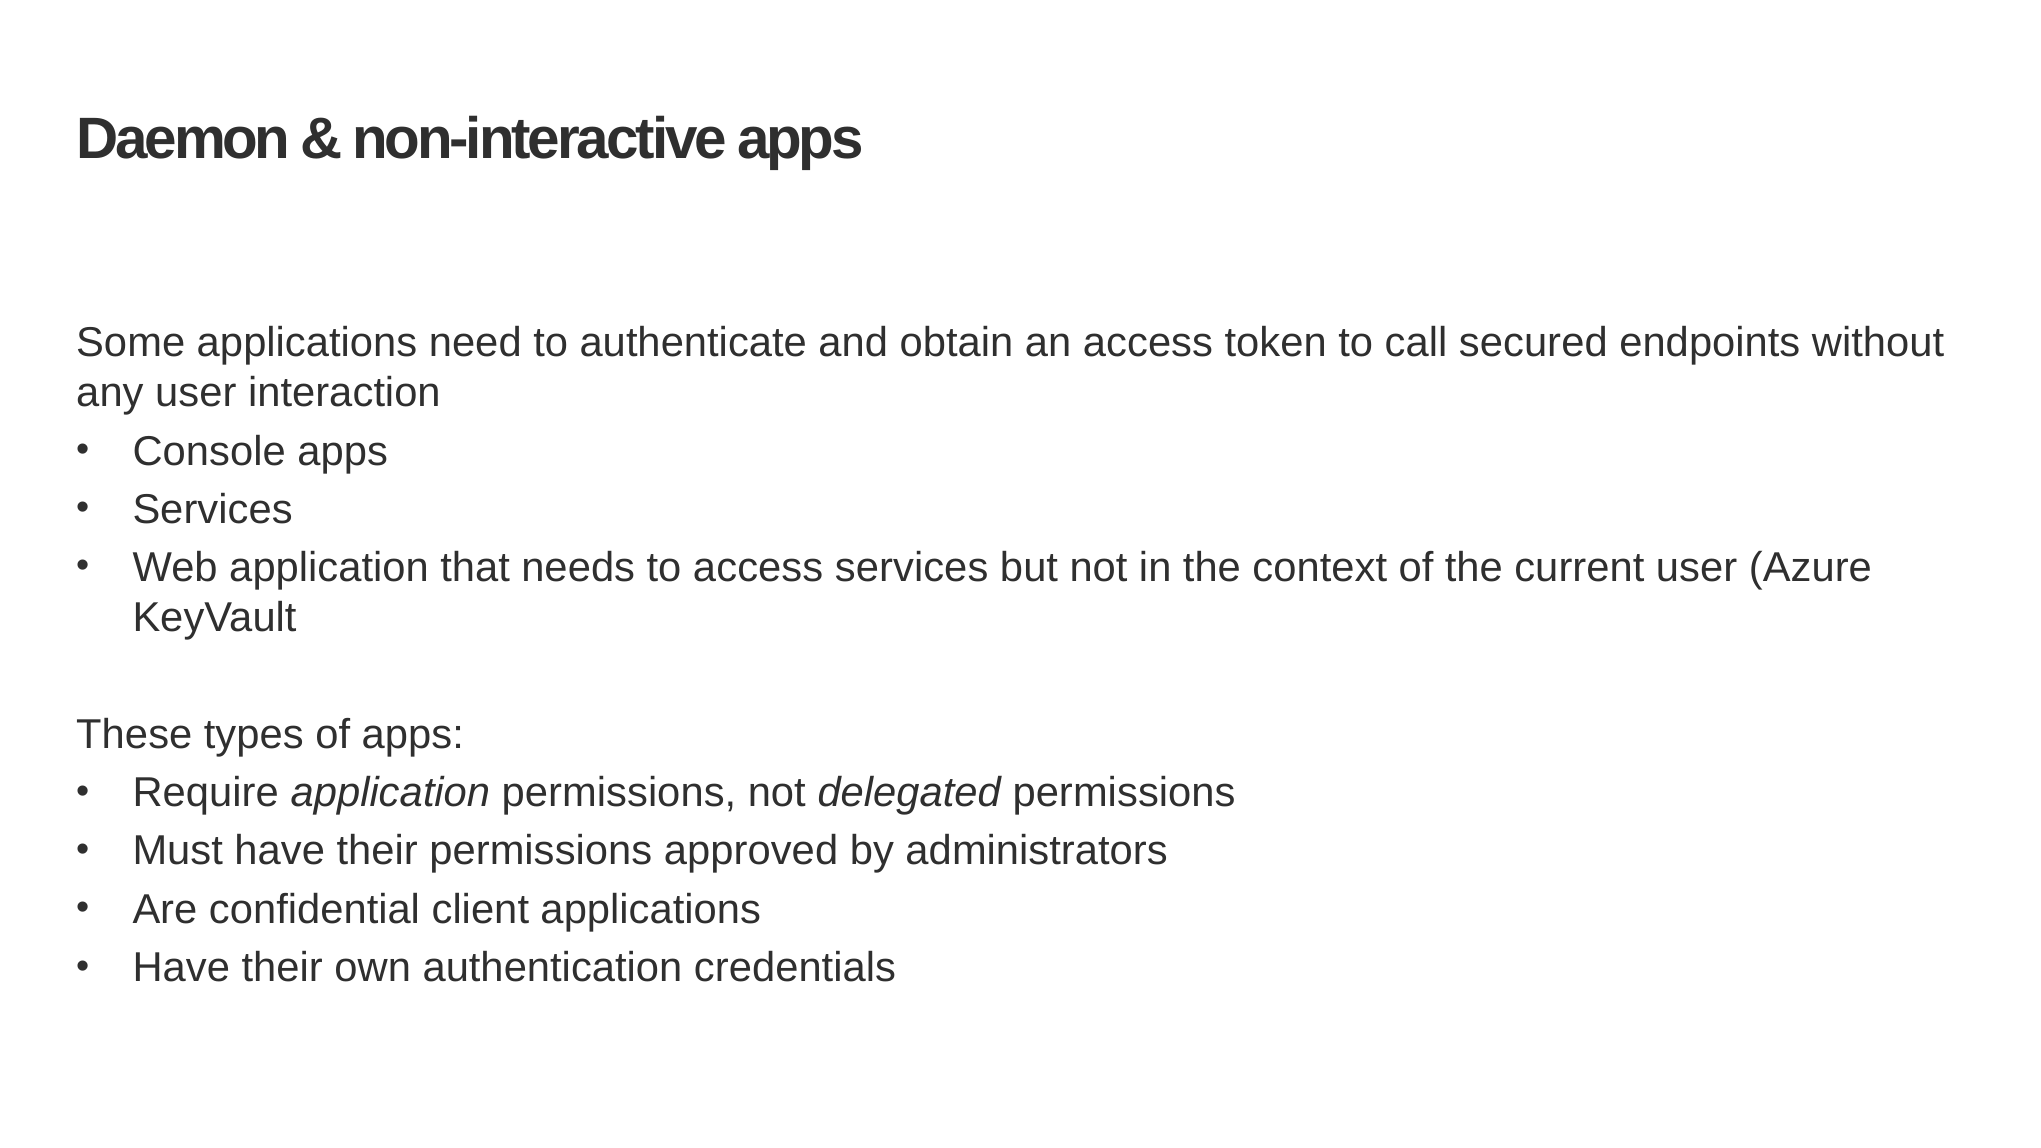

# Daemon & non-interactive apps
Some applications need to authenticate and obtain an access token to call secured endpoints without any user interaction
Console apps
Services
Web application that needs to access services but not in the context of the current user (Azure KeyVault

These types of apps:
Require application permissions, not delegated permissions
Must have their permissions approved by administrators
Are confidential client applications
Have their own authentication credentials